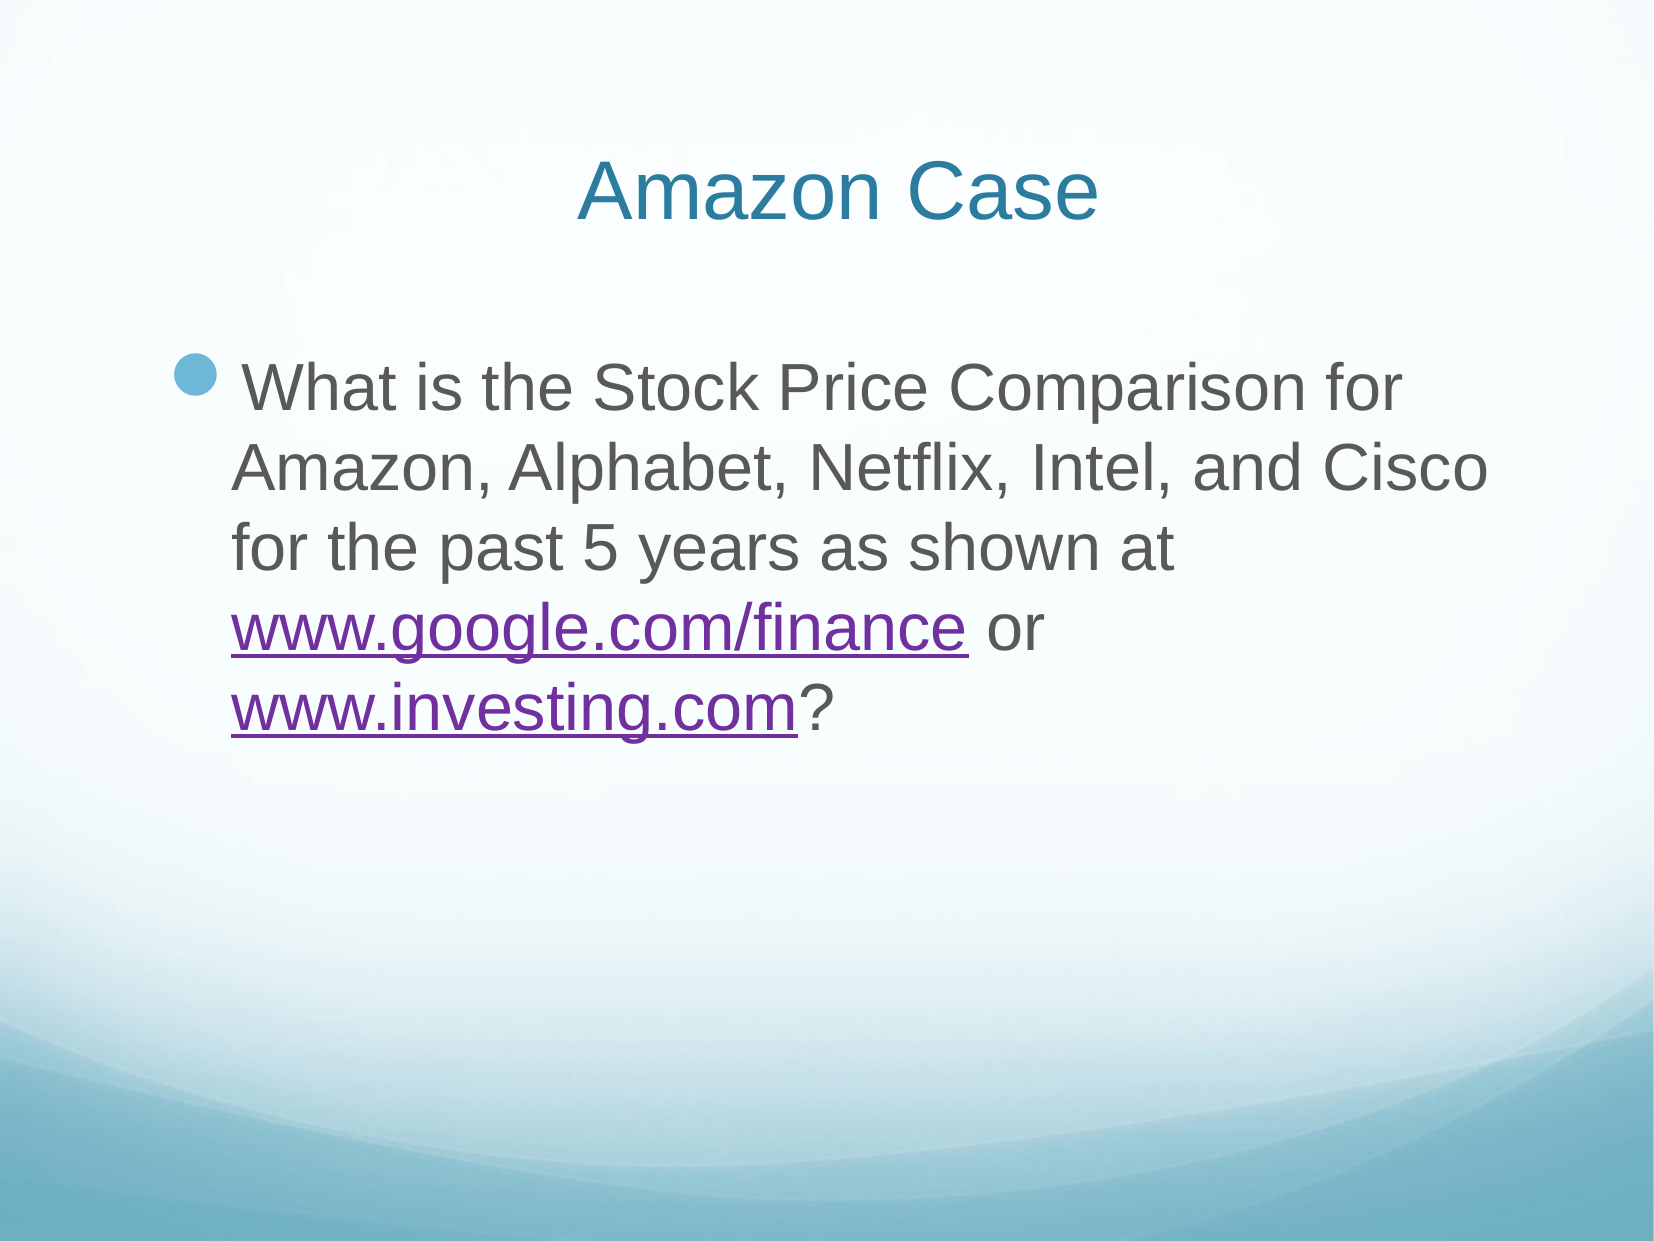

# Amazon Case
What is the Stock Price Comparison for Amazon, Alphabet, Netflix, Intel, and Cisco for the past 5 years as shown at www.google.com/finance or www.investing.com?